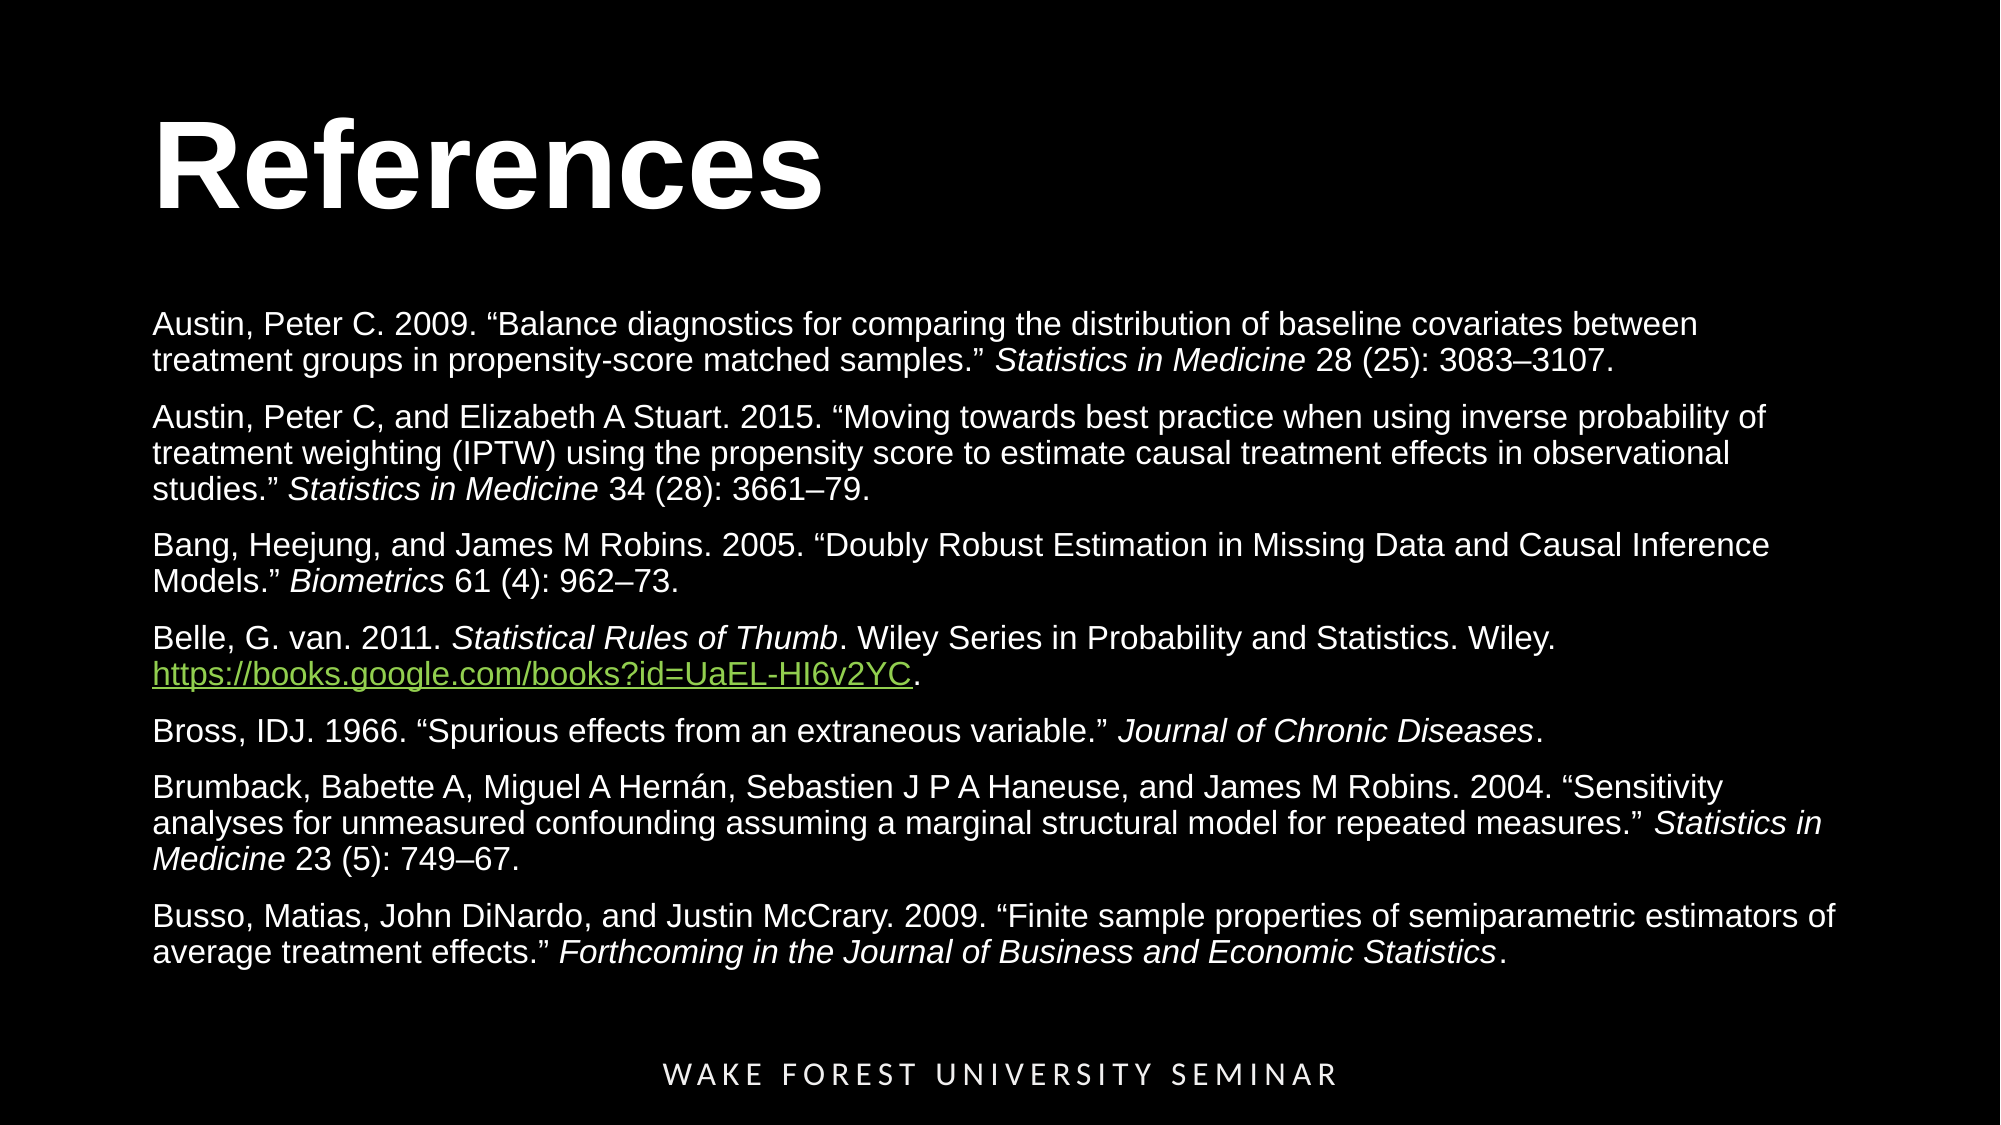

# References
Austin, Peter C. 2009. “Balance diagnostics for comparing the distribution of baseline covariates between treatment groups in propensity-score matched samples.” Statistics in Medicine 28 (25): 3083–3107.
Austin, Peter C, and Elizabeth A Stuart. 2015. “Moving towards best practice when using inverse probability of treatment weighting (IPTW) using the propensity score to estimate causal treatment effects in observational studies.” Statistics in Medicine 34 (28): 3661–79.
Bang, Heejung, and James M Robins. 2005. “Doubly Robust Estimation in Missing Data and Causal Inference Models.” Biometrics 61 (4): 962–73.
Belle, G. van. 2011. Statistical Rules of Thumb. Wiley Series in Probability and Statistics. Wiley. https://books.google.com/books?id=UaEL-HI6v2YC.
Bross, IDJ. 1966. “Spurious effects from an extraneous variable.” Journal of Chronic Diseases.
Brumback, Babette A, Miguel A Hernán, Sebastien J P A Haneuse, and James M Robins. 2004. “Sensitivity analyses for unmeasured confounding assuming a marginal structural model for repeated measures.” Statistics in Medicine 23 (5): 749–67.
Busso, Matias, John DiNardo, and Justin McCrary. 2009. “Finite sample properties of semiparametric estimators of average treatment effects.” Forthcoming in the Journal of Business and Economic Statistics.